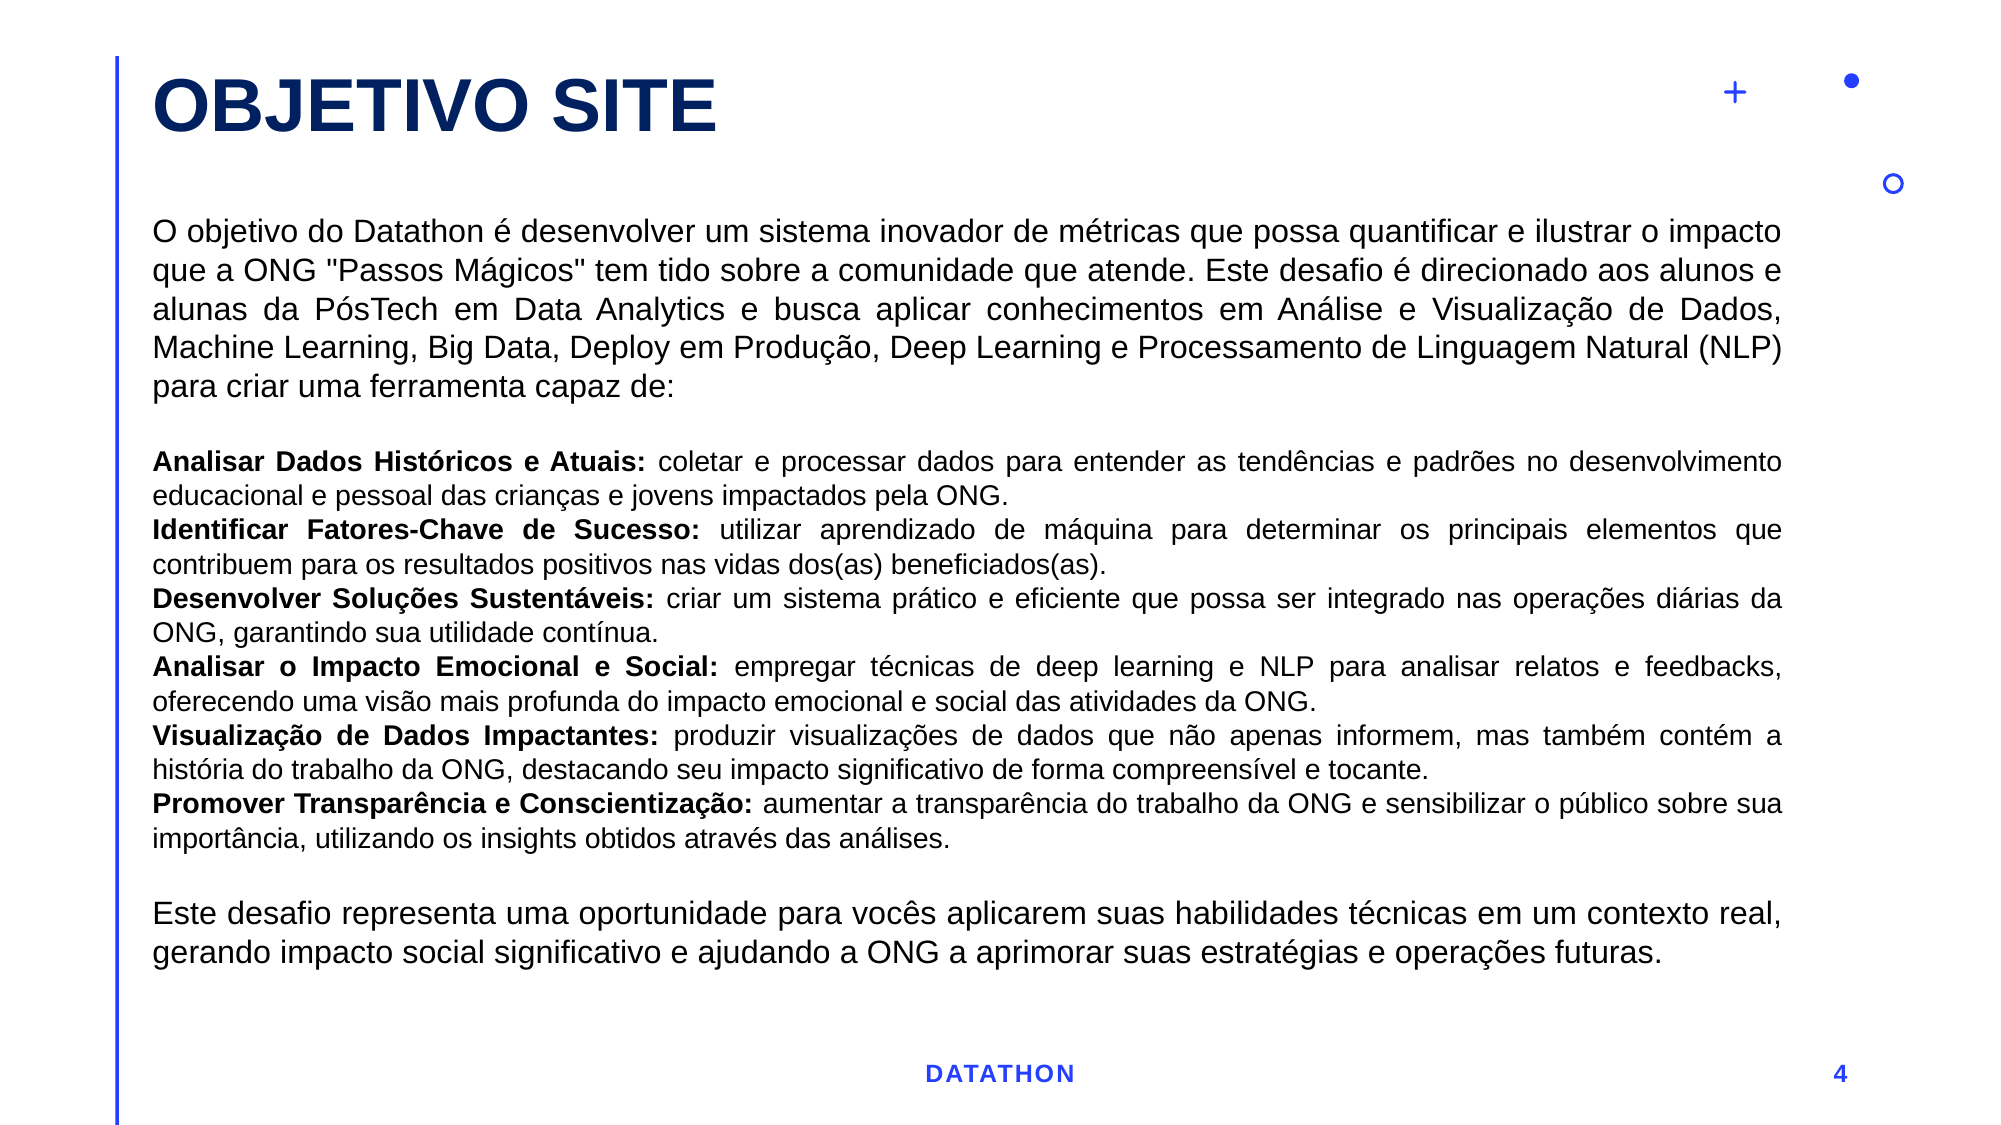

# OBJETIVO SITE
O objetivo do Datathon é desenvolver um sistema inovador de métricas que possa quantificar e ilustrar o impacto que a ONG "Passos Mágicos" tem tido sobre a comunidade que atende. Este desafio é direcionado aos alunos e alunas da PósTech em Data Analytics e busca aplicar conhecimentos em Análise e Visualização de Dados, Machine Learning, Big Data, Deploy em Produção, Deep Learning e Processamento de Linguagem Natural (NLP) para criar uma ferramenta capaz de:

Analisar Dados Históricos e Atuais: coletar e processar dados para entender as tendências e padrões no desenvolvimento educacional e pessoal das crianças e jovens impactados pela ONG.
Identificar Fatores-Chave de Sucesso: utilizar aprendizado de máquina para determinar os principais elementos que contribuem para os resultados positivos nas vidas dos(as) beneficiados(as).
Desenvolver Soluções Sustentáveis: criar um sistema prático e eficiente que possa ser integrado nas operações diárias da ONG, garantindo sua utilidade contínua.
Analisar o Impacto Emocional e Social: empregar técnicas de deep learning e NLP para analisar relatos e feedbacks, oferecendo uma visão mais profunda do impacto emocional e social das atividades da ONG.
Visualização de Dados Impactantes: produzir visualizações de dados que não apenas informem, mas também contém a história do trabalho da ONG, destacando seu impacto significativo de forma compreensível e tocante.
Promover Transparência e Conscientização: aumentar a transparência do trabalho da ONG e sensibilizar o público sobre sua importância, utilizando os insights obtidos através das análises.

Este desafio representa uma oportunidade para vocês aplicarem suas habilidades técnicas em um contexto real, gerando impacto social significativo e ajudando a ONG a aprimorar suas estratégias e operações futuras.

datathon
4